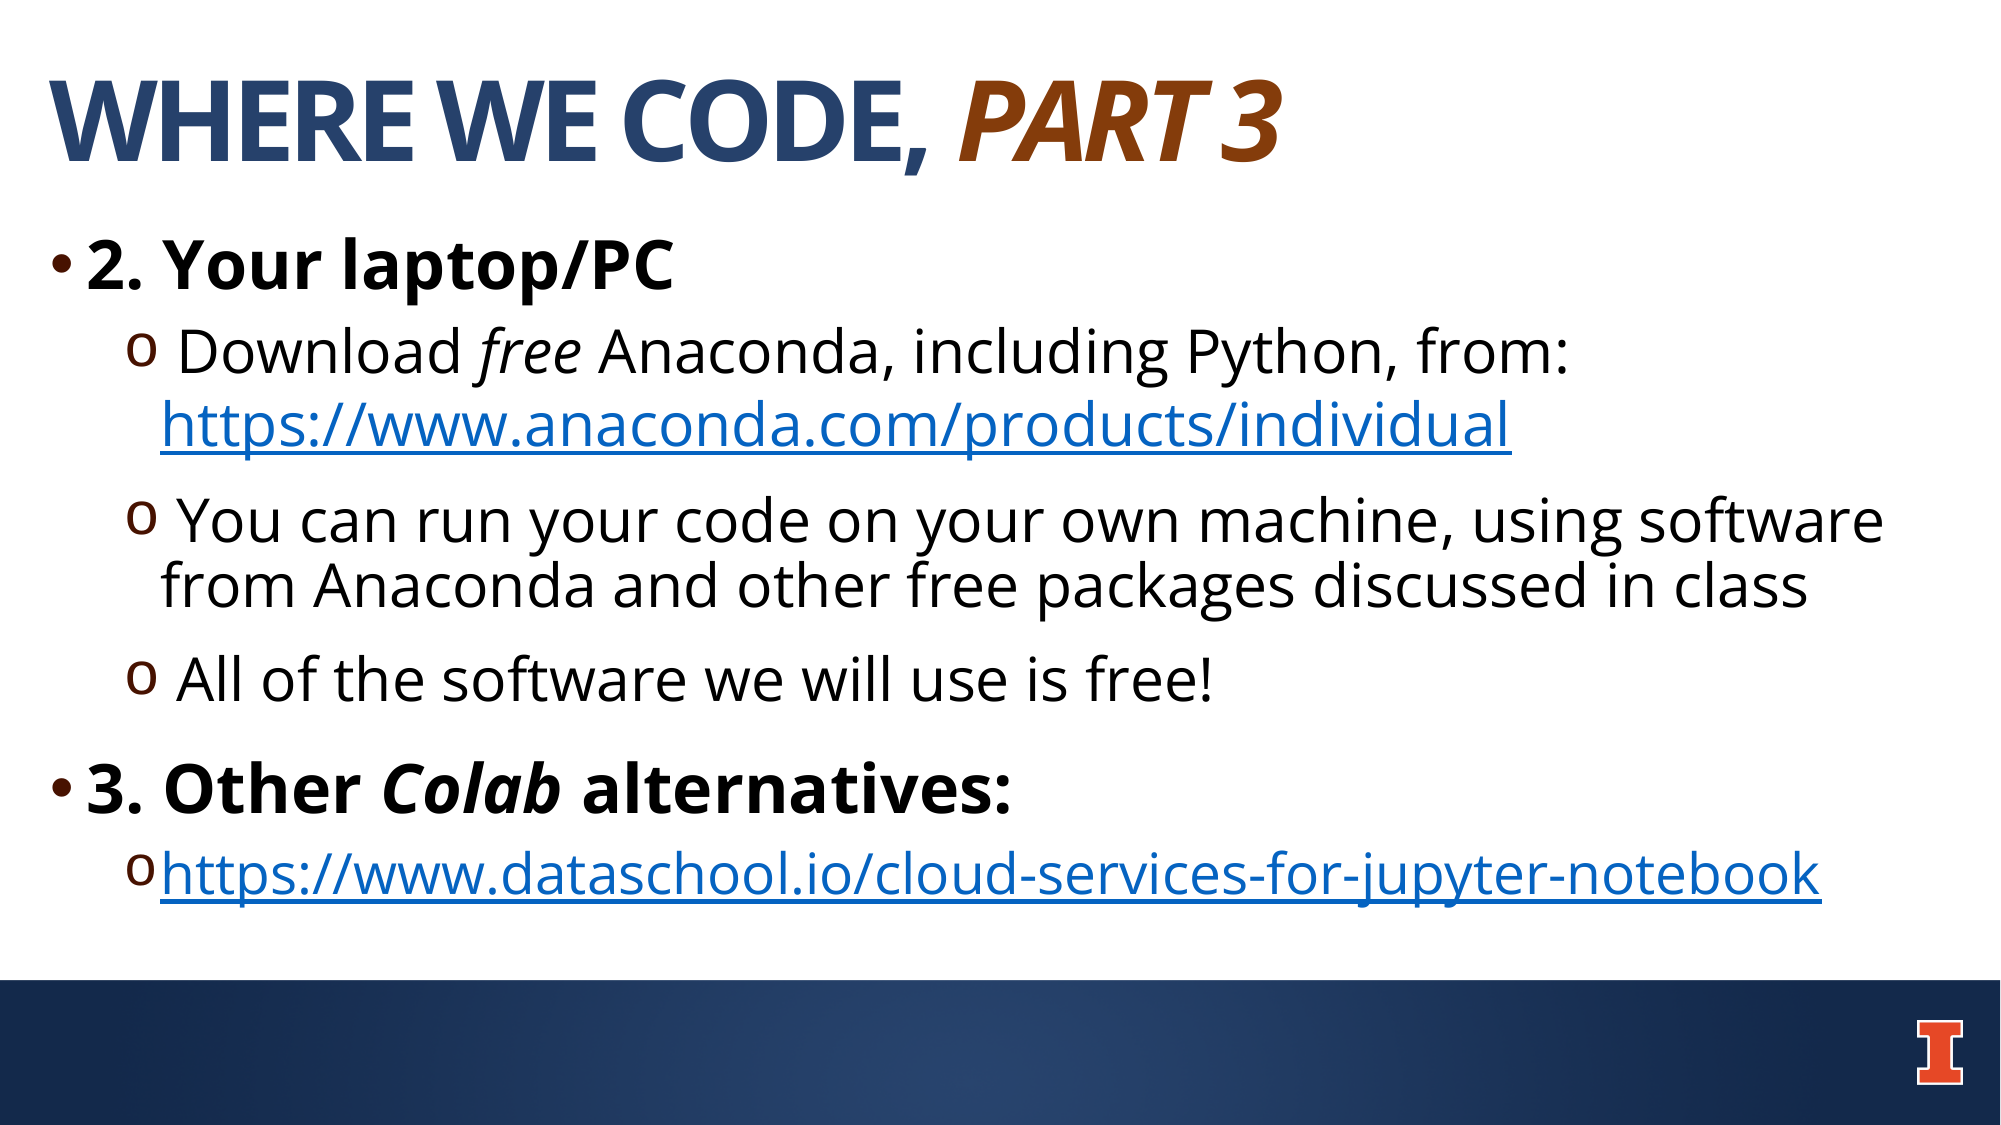

# where we code, part 3
2. Your laptop/PC
 Download free Anaconda, including Python, from: https://www.anaconda.com/products/individual
 You can run your code on your own machine, using software from Anaconda and other free packages discussed in class
 All of the software we will use is free!
3. Other Colab alternatives:
https://www.dataschool.io/cloud-services-for-jupyter-notebook